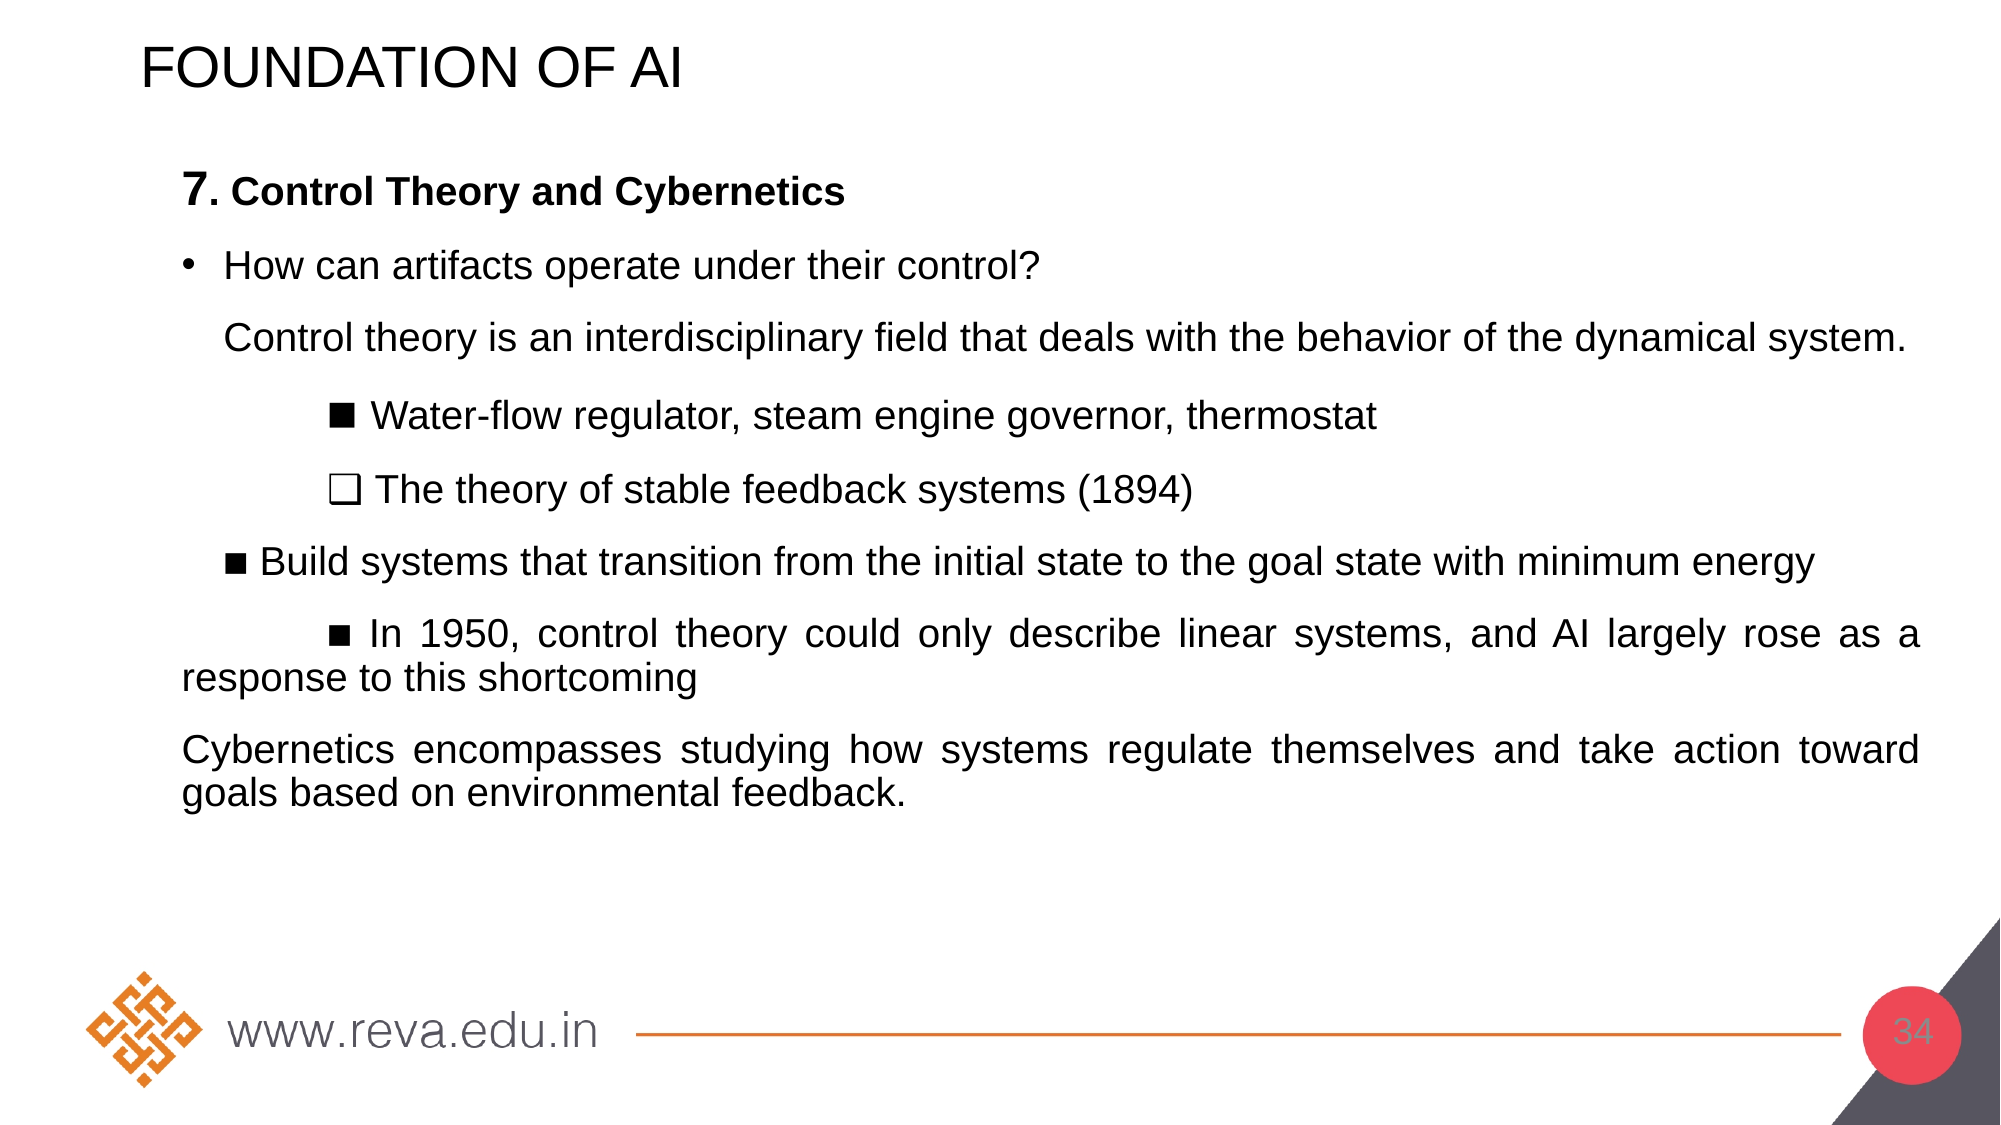

# Foundation of ai
7. Control Theory and Cybernetics
How can artifacts operate under their control?
Control theory is an interdisciplinary field that deals with the behavior of the dynamical system.
	◼ Water-flow regulator, steam engine governor, thermostat
	❑ The theory of stable feedback systems (1894)
		◼ Build systems that transition from the initial state to the goal state with minimum energy
		◼ In 1950, control theory could only describe linear systems, and AI largely rose as a response to this shortcoming
Cybernetics encompasses studying how systems regulate themselves and take action toward goals based on environmental feedback.

34